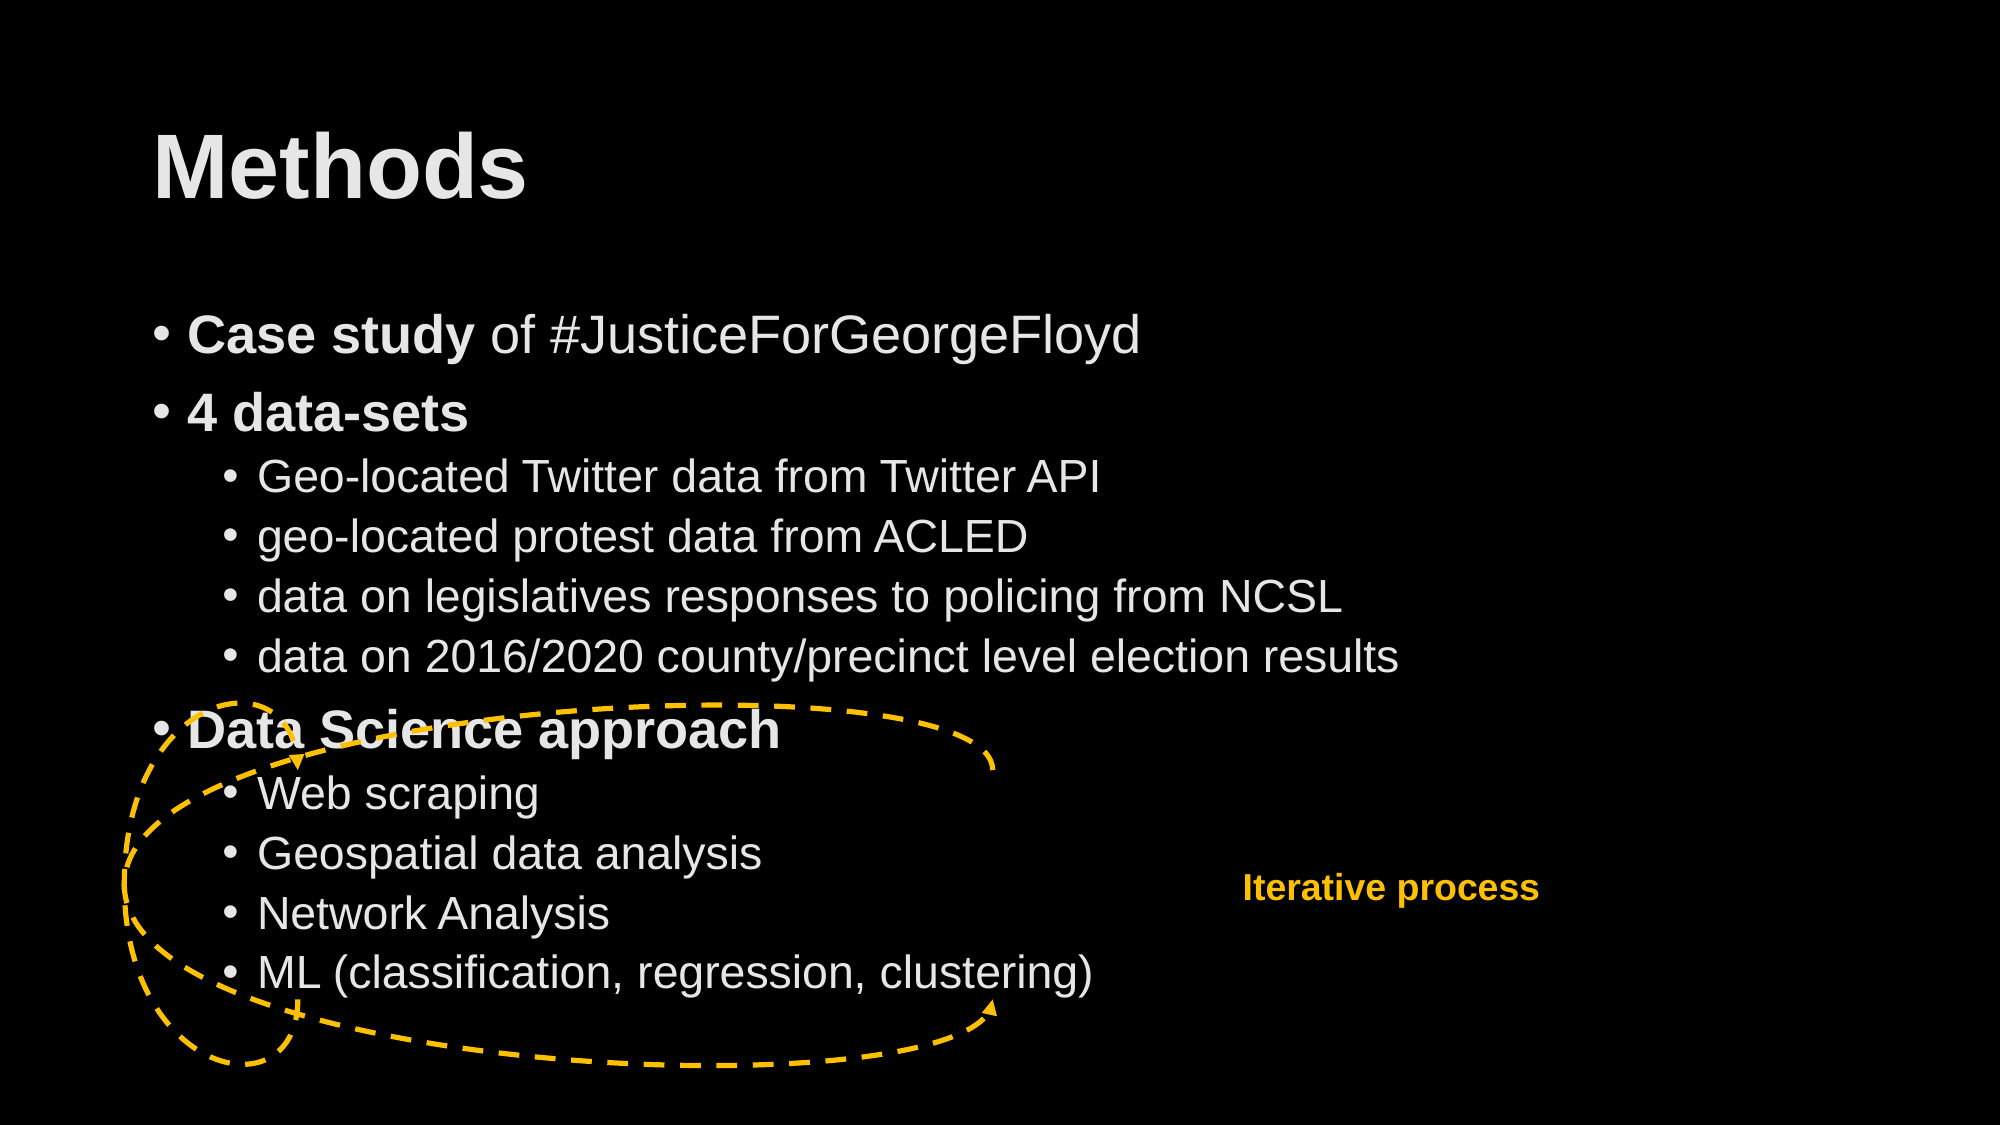

# Methods
Case study of #JusticeForGeorgeFloyd
4 data-sets
Geo-located Twitter data from Twitter API
geo-located protest data from ACLED
data on legislatives responses to policing from NCSL
data on 2016/2020 county/precinct level election results
Data Science approach
Web scraping
Geospatial data analysis
Network Analysis
ML (classification, regression, clustering)

Iterative process